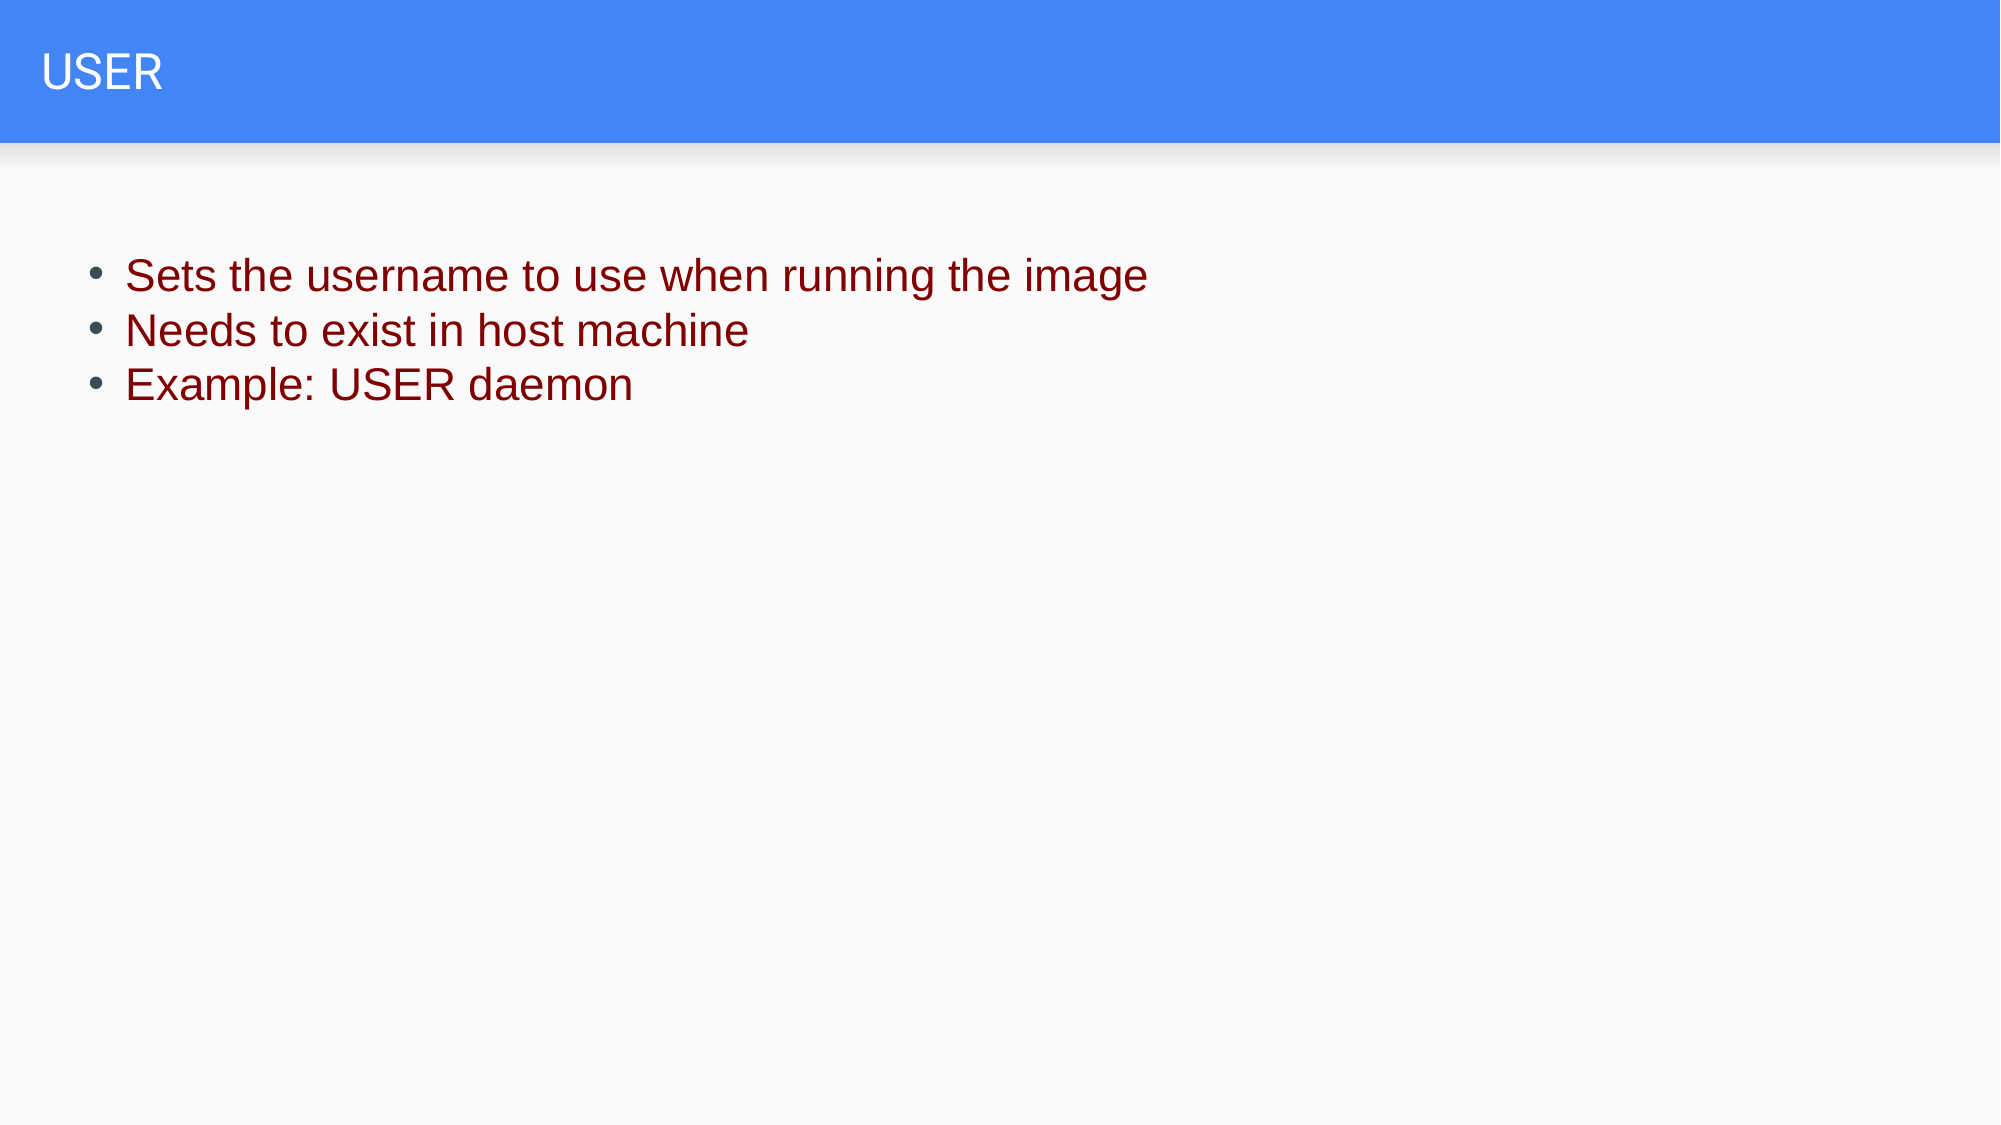

# USER
Sets the username to use when running the image
Needs to exist in host machine
Example: USER daemon